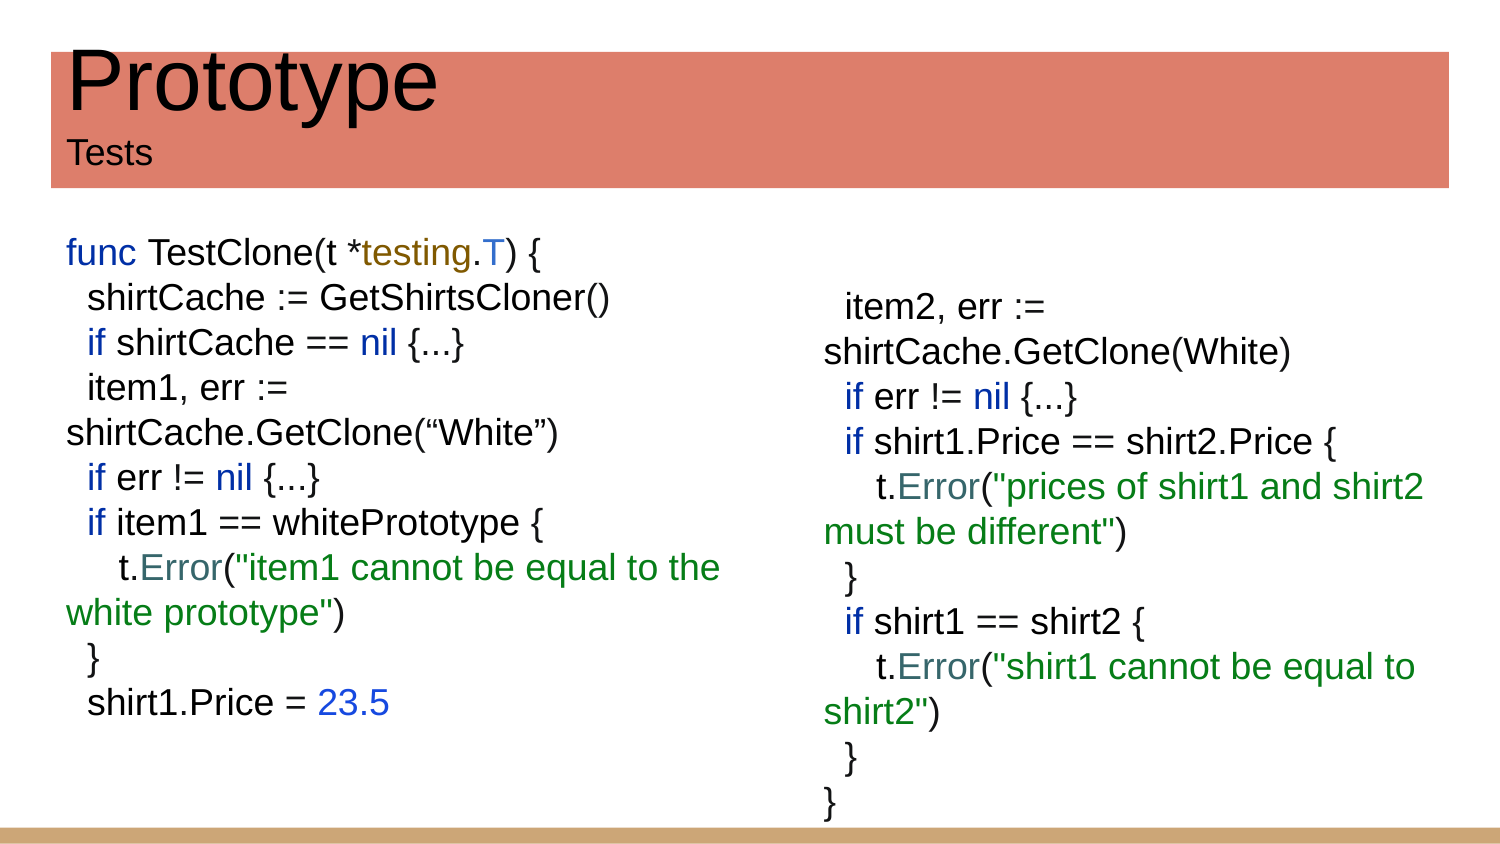

# Prototype
Tests
func TestClone(t *testing.T) {
  shirtCache := GetShirtsCloner()
  if shirtCache == nil {...}
  item1, err := shirtCache.GetClone(“White”)
  if err != nil {...}
  if item1 == whitePrototype {
     t.Error("item1 cannot be equal to the white prototype")
  }
  shirt1.Price = 23.5

  item2, err := shirtCache.GetClone(White)
  if err != nil {...}
  if shirt1.Price == shirt2.Price {
     t.Error("prices of shirt1 and shirt2 must be different")
  }
  if shirt1 == shirt2 {
     t.Error("shirt1 cannot be equal to shirt2")
  }
}